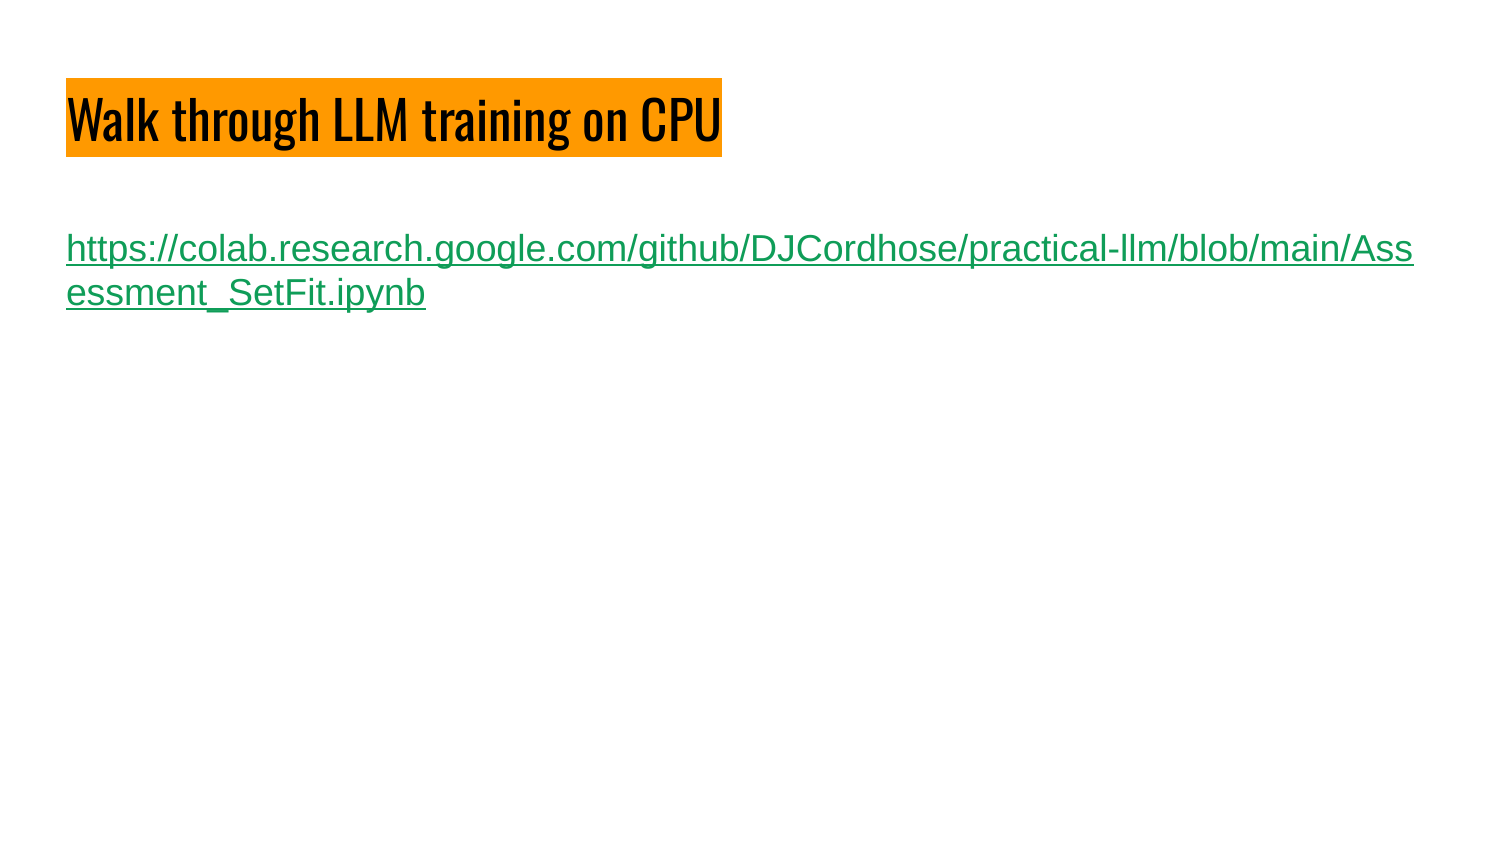

# Walk through LLM training on CPU
https://colab.research.google.com/github/DJCordhose/practical-llm/blob/main/Assessment_SetFit.ipynb